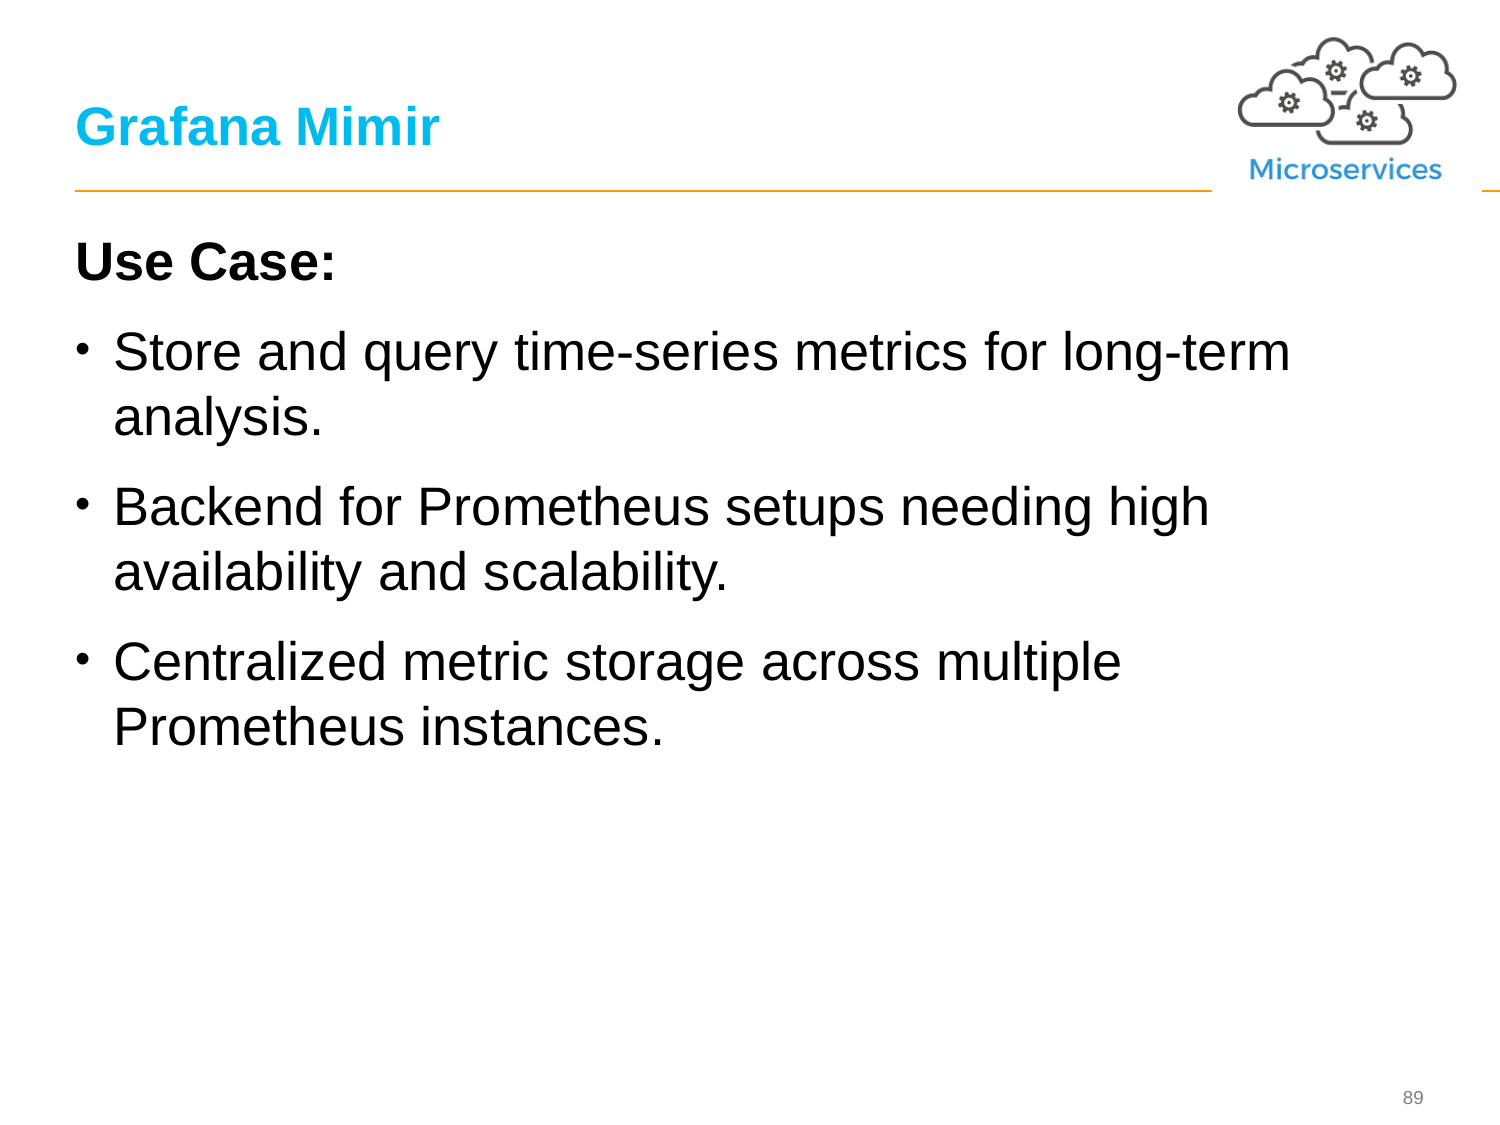

# Grafana Mimir
Use Case:
Store and query time-series metrics for long-term analysis.
Backend for Prometheus setups needing high availability and scalability.
Centralized metric storage across multiple Prometheus instances.